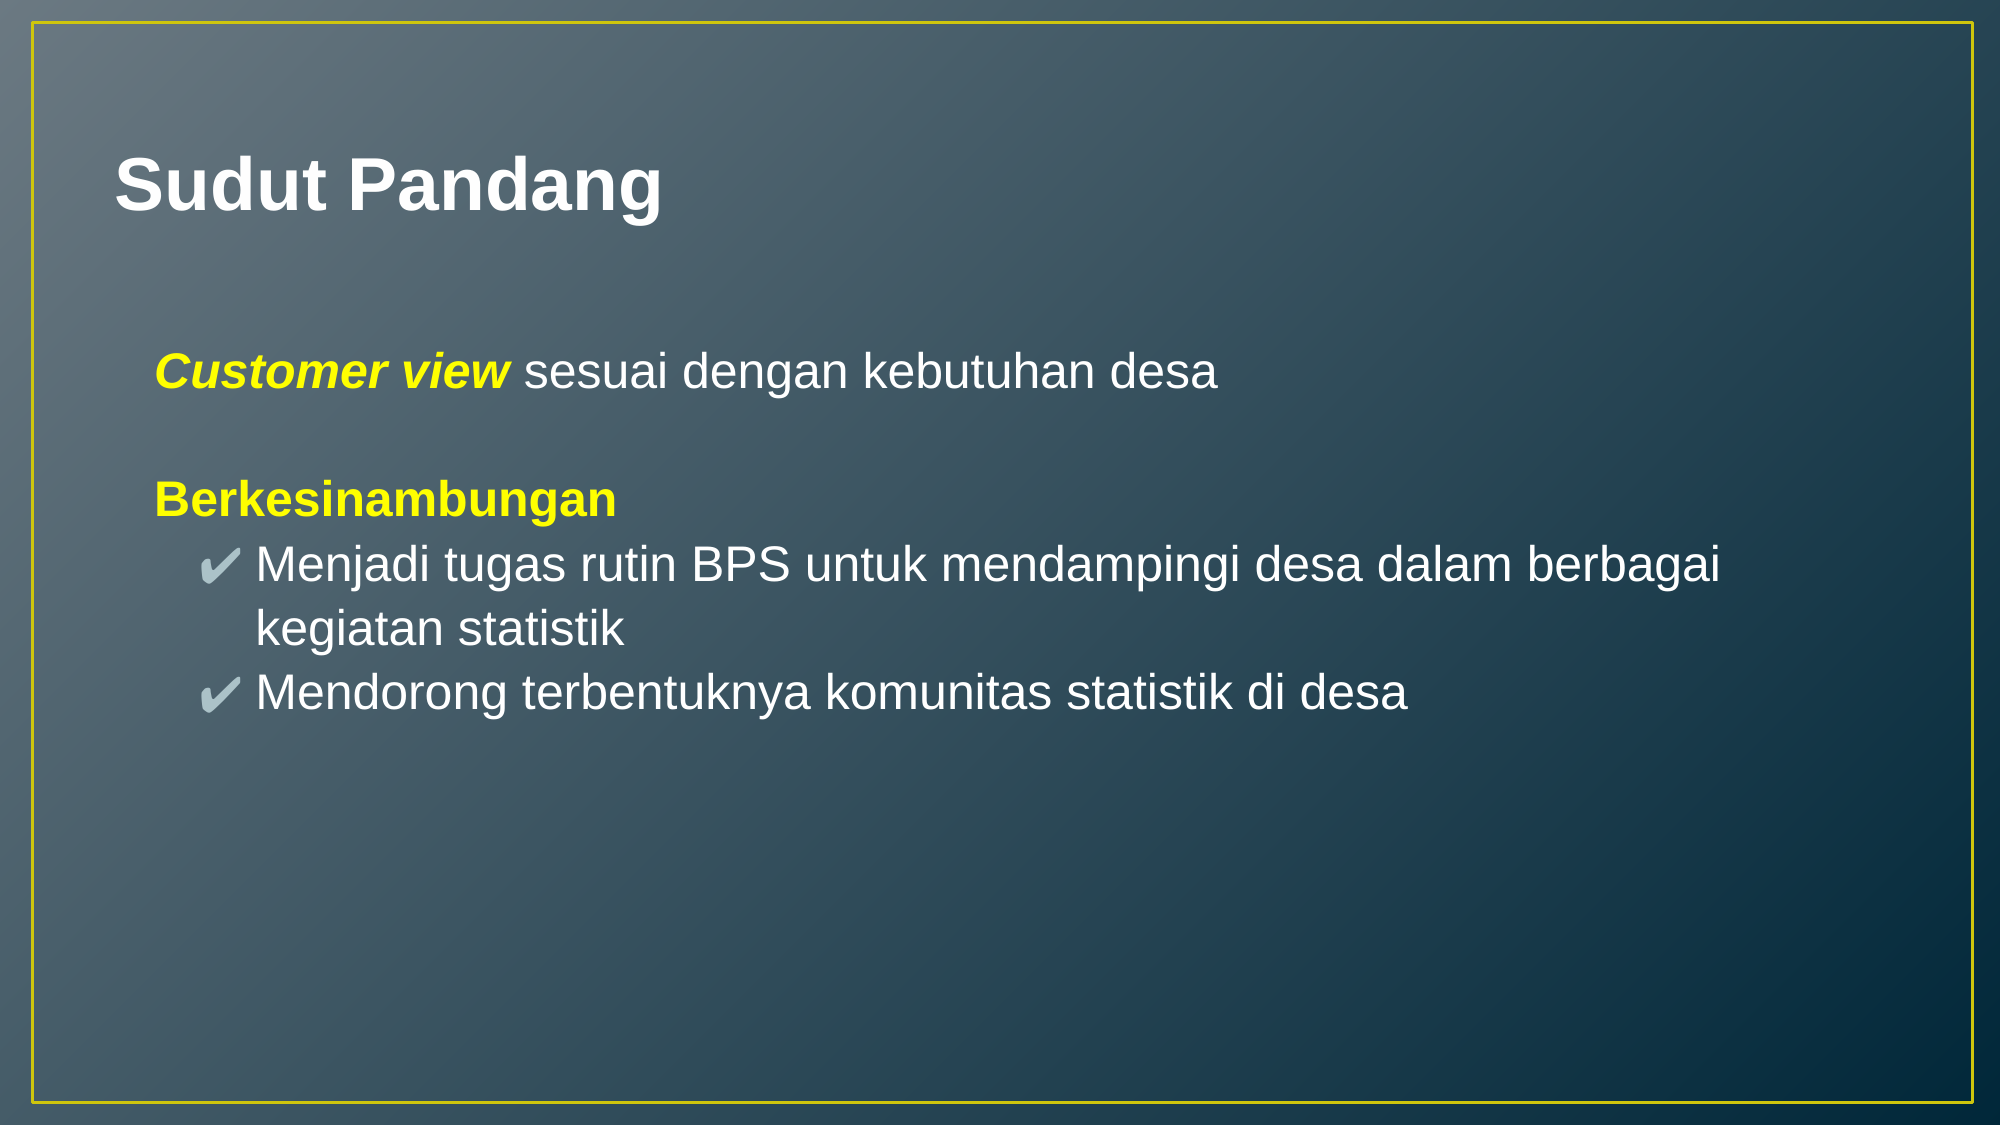

# Sudut Pandang

Customer view sesuai dengan kebutuhan desa

Berkesinambungan
Menjadi tugas rutin BPS untuk mendampingi desa dalam berbagai kegiatan statistik
Mendorong terbentuknya komunitas statistik di desa